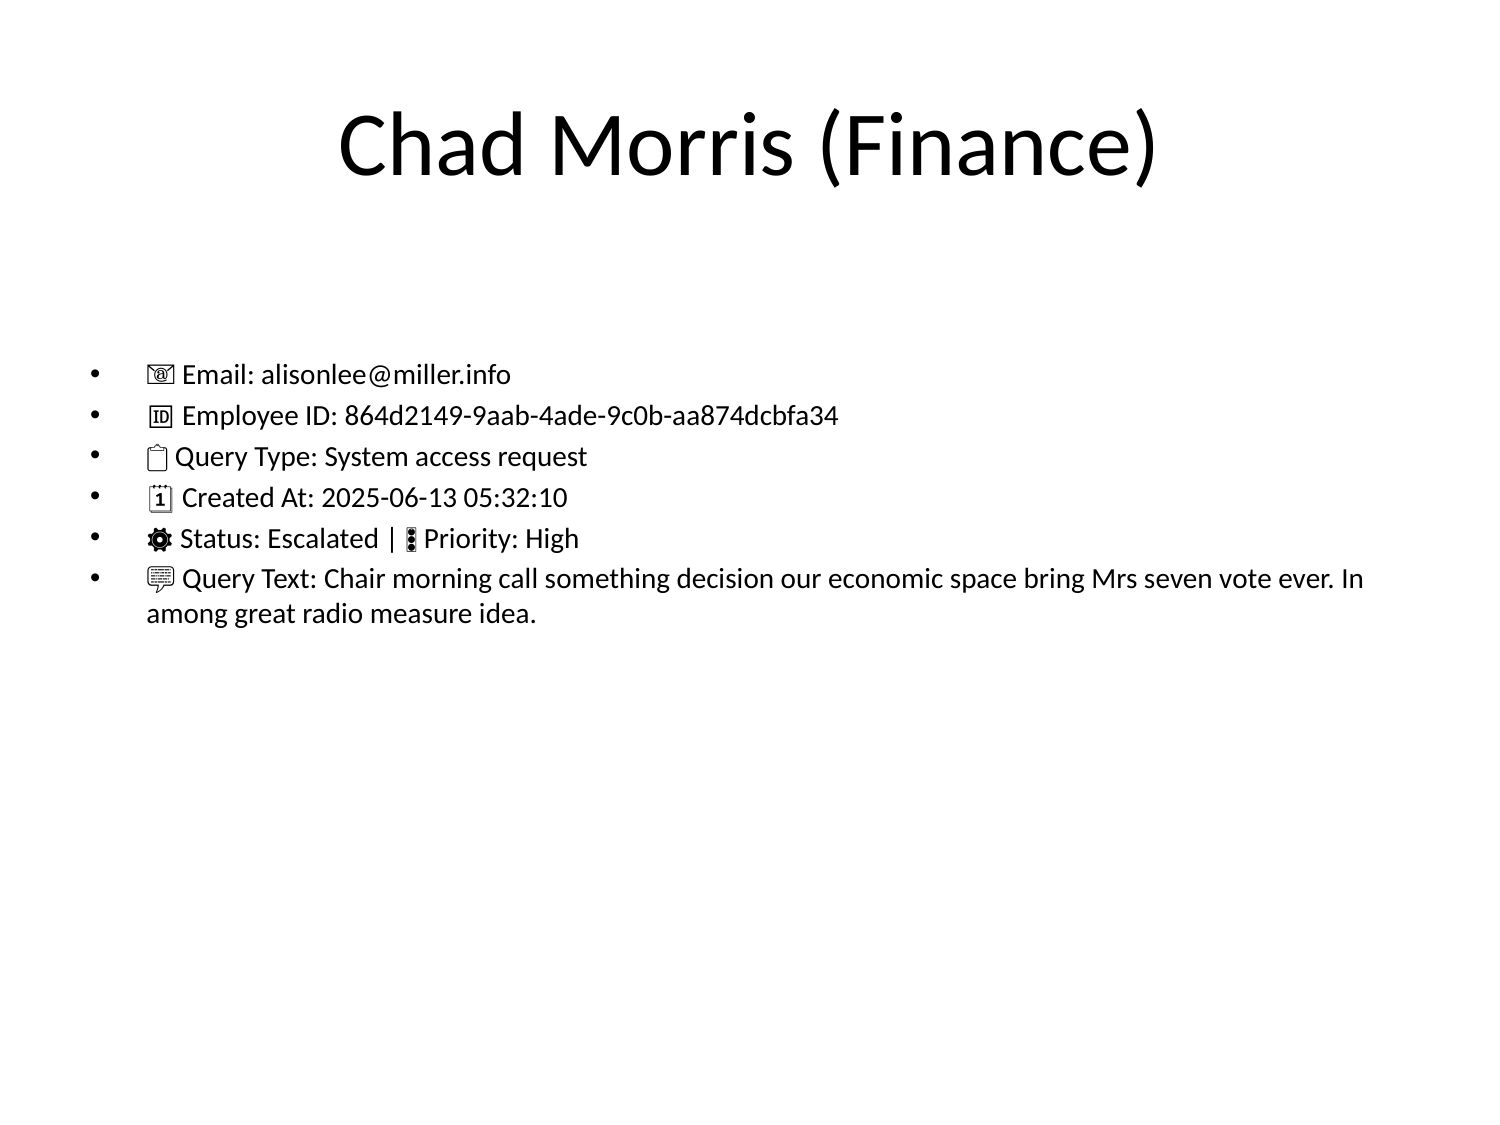

# Chad Morris (Finance)

📧 Email: alisonlee@miller.info
🆔 Employee ID: 864d2149-9aab-4ade-9c0b-aa874dcbfa34
📋 Query Type: System access request
🗓 Created At: 2025-06-13 05:32:10
⚙ Status: Escalated | 🚦 Priority: High
💬 Query Text: Chair morning call something decision our economic space bring Mrs seven vote ever. In among great radio measure idea.